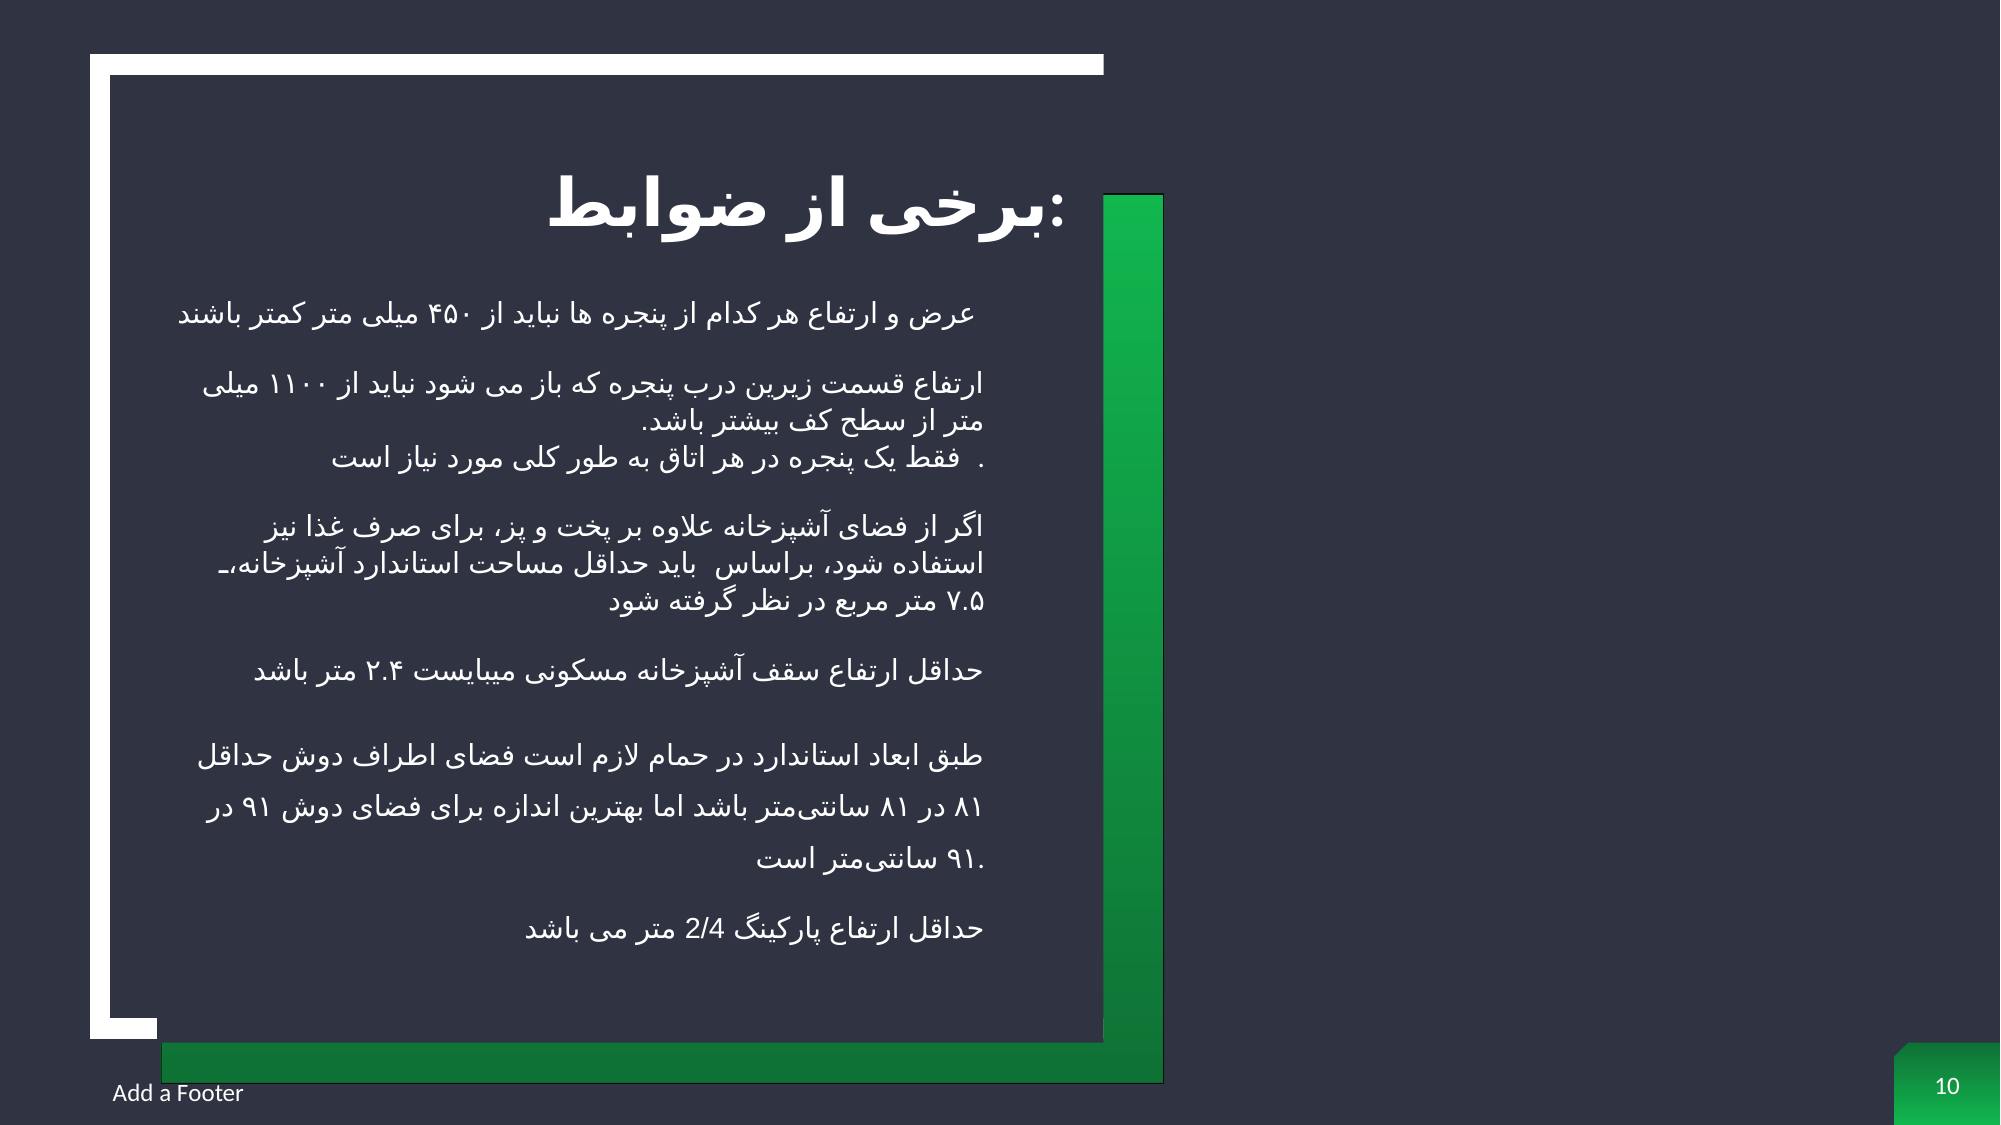

# برخی از ضوابط:
عرض و ارتفاع هر کدام از پنجره ها نباید از ۴۵۰ میلی متر کمتر باشند
 ارتفاع قسمت زیرین درب پنجره که باز می شود نباید از ۱۱۰۰ میلی متر از سطح کف بیشتر باشد.
  فقط یک پنجره در هر اتاق به طور کلی مورد نیاز است.
اگر از فضای آشپزخانه علاوه بر پخت و پز، برای صرف غذا نیز استفاده شود، براساس  باید حداقل مساحت استاندارد آشپزخانه، ۷.۵ متر مربع در نظر گرفته شود
  حداقل ارتفاع سقف آشپزخانه مسکونی میبایست ۲.۴ متر باشد
 طبق ابعاد استاندارد در حمام لازم است فضای اطراف دوش حداقل ۸۱ در ۸۱ سانتی‌متر باشد اما بهترین اندازه برای فضای دوش ۹۱ در ۹۱ سانتی‌متر است.
حداقل ارتفاع پارکینگ 2/4 متر می باشد
10
Add a Footer